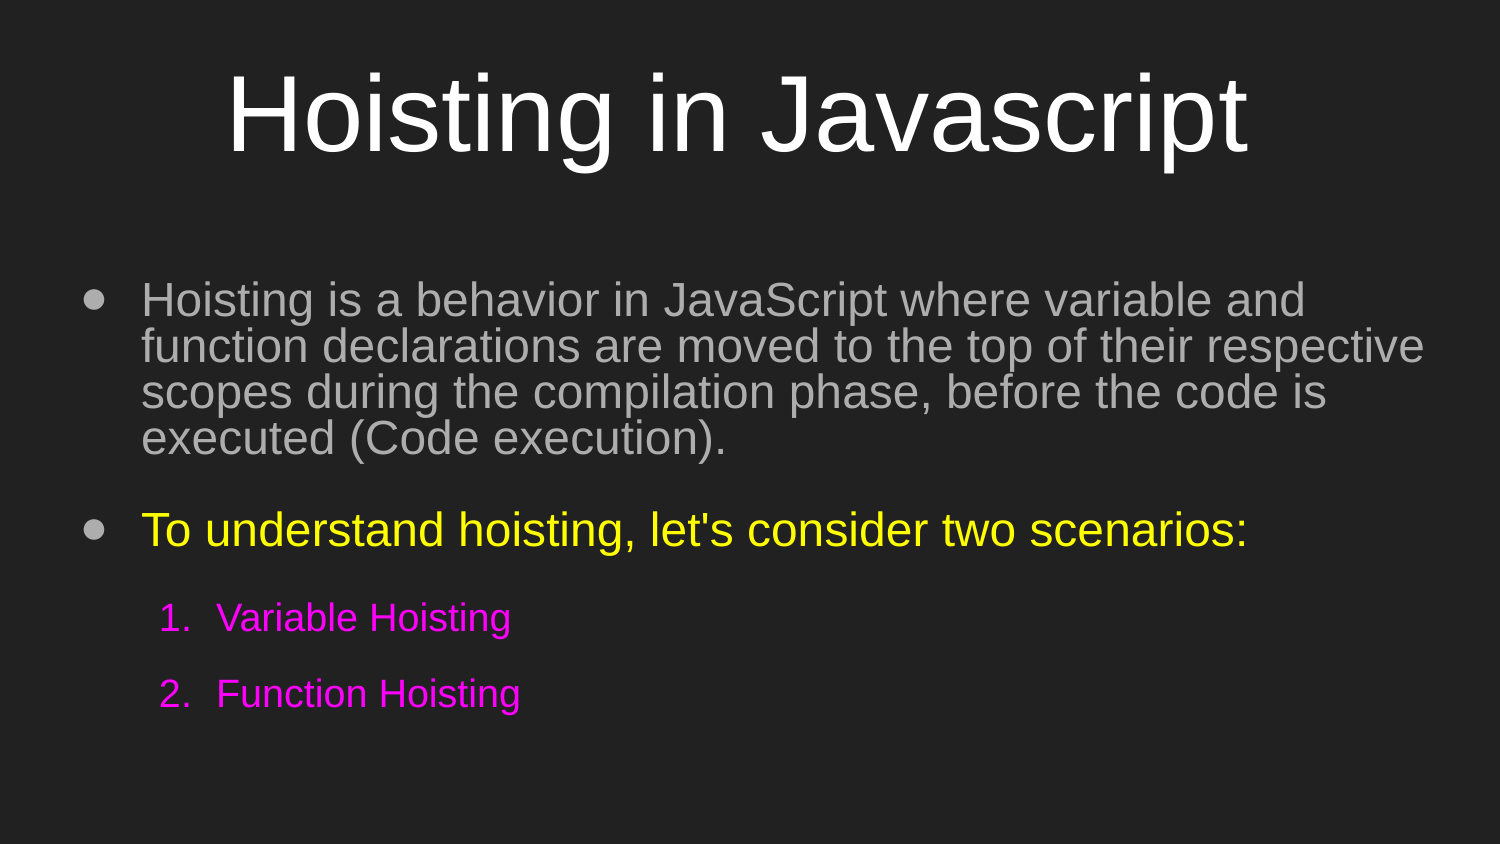

# Hoisting in Javascript
Hoisting is a behavior in JavaScript where variable and function declarations are moved to the top of their respective scopes during the compilation phase, before the code is executed (Code execution).

To understand hoisting, let's consider two scenarios:

Variable Hoisting

Function Hoisting